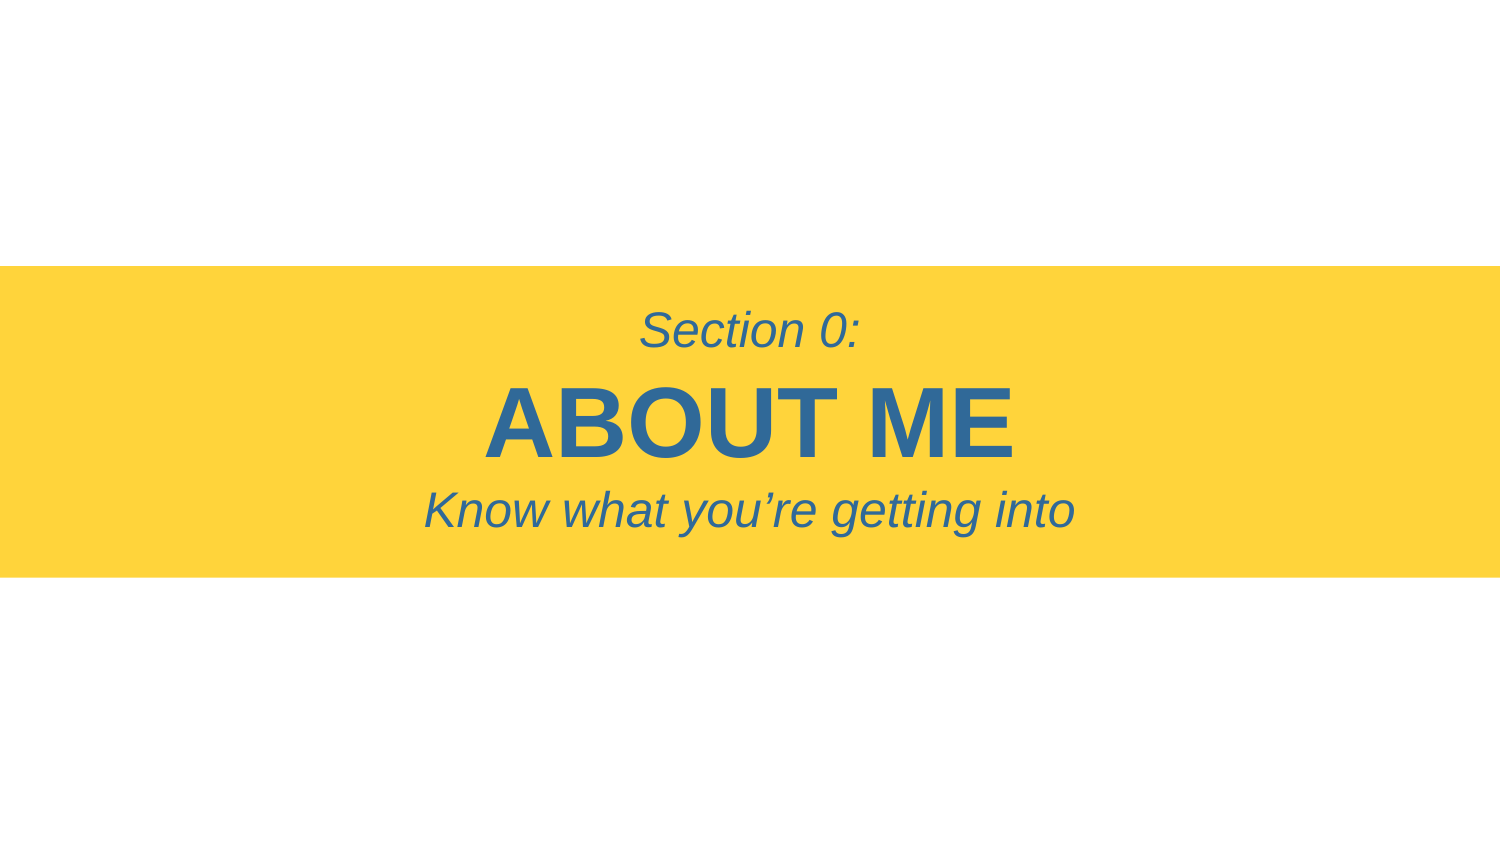

Section 0:
ABOUT ME
Know what you’re getting into